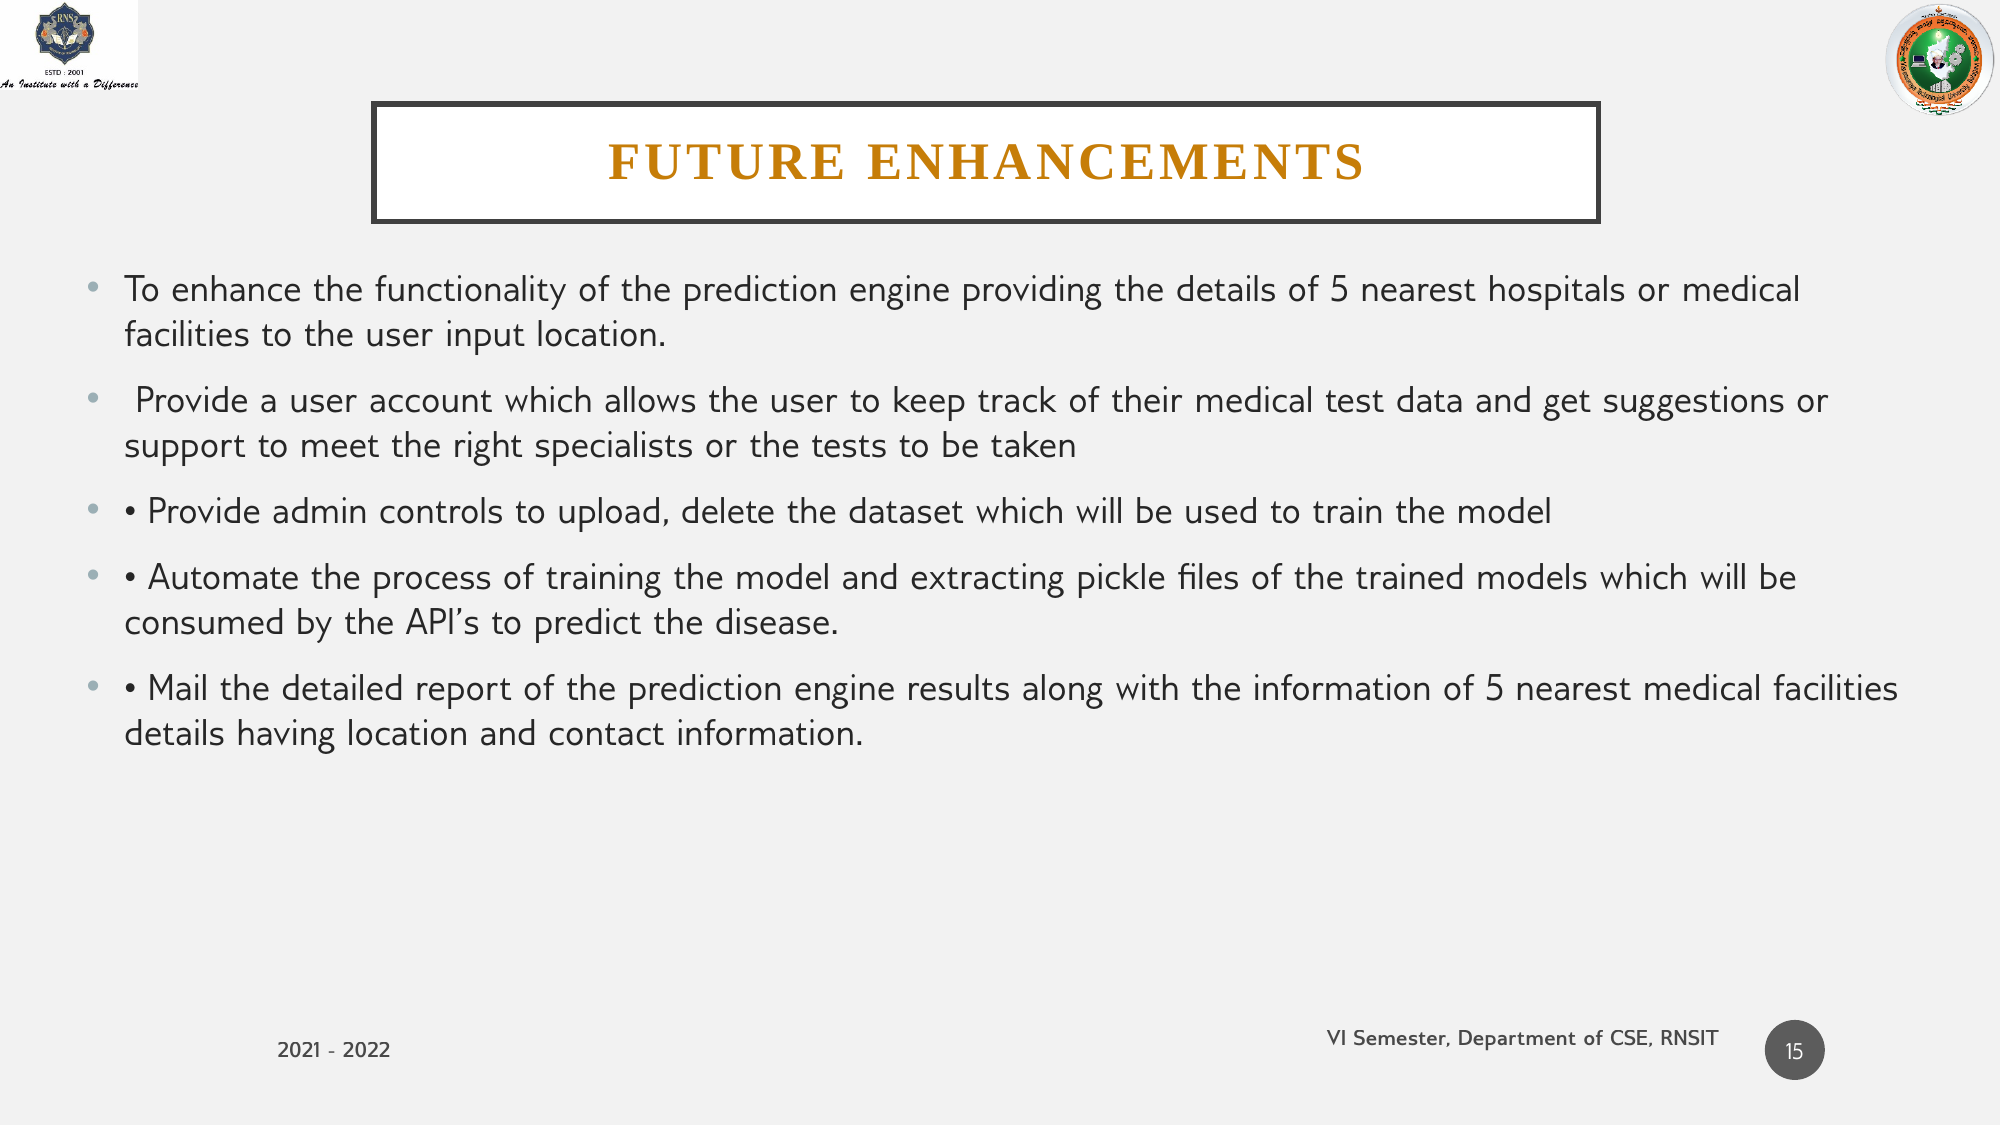

# FUTURE ENHANCEMENTS
To enhance the functionality of the prediction engine providing the details of 5 nearest hospitals or medical facilities to the user input location.
 Provide a user account which allows the user to keep track of their medical test data and get suggestions or support to meet the right specialists or the tests to be taken
• Provide admin controls to upload, delete the dataset which will be used to train the model
• Automate the process of training the model and extracting pickle files of the trained models which will be consumed by the API’s to predict the disease.
• Mail the detailed report of the prediction engine results along with the information of 5 nearest medical facilities details having location and contact information.
15
2021 - 2022
VI Semester, Department of CSE, RNSIT